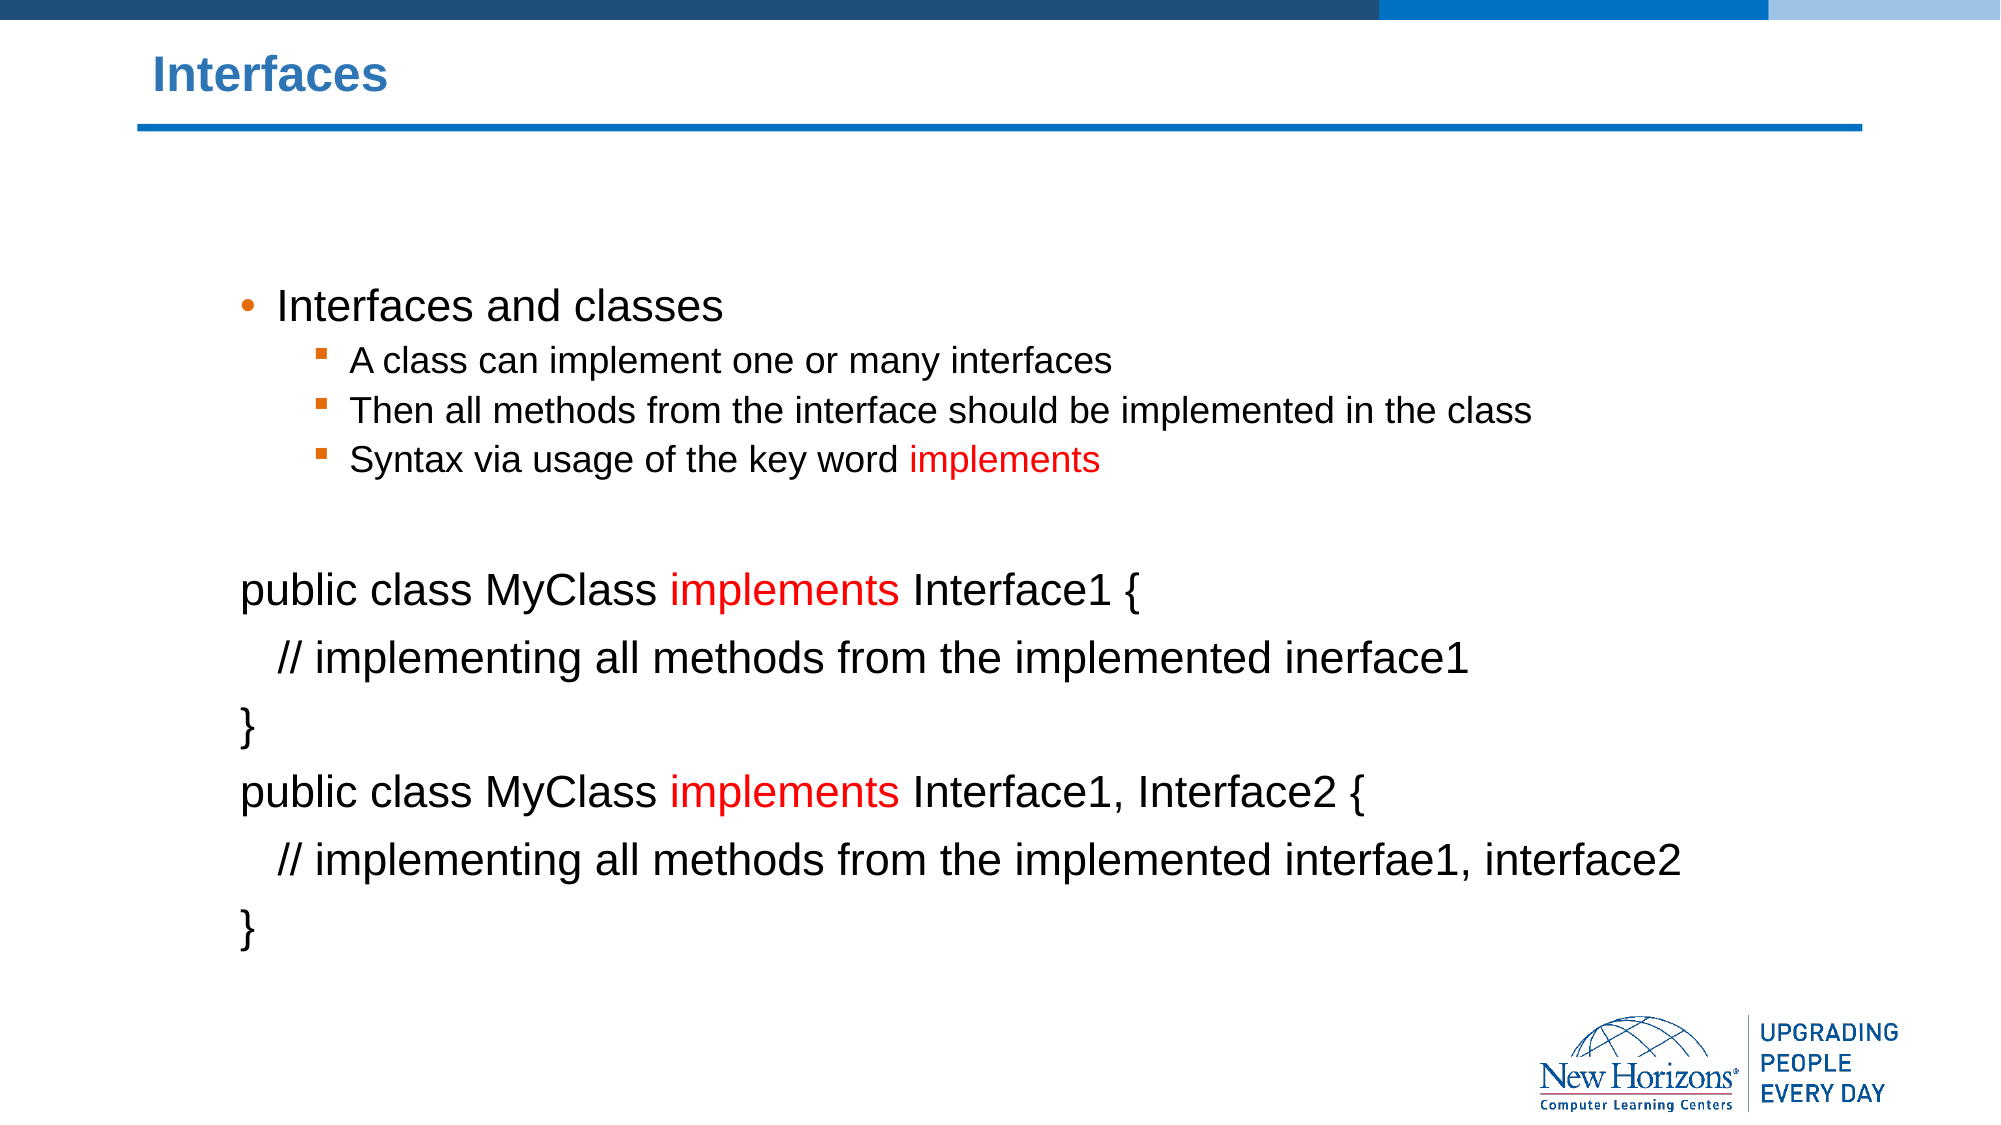

# Interfaces
Interfaces and classes
A class can implement one or many interfaces
Then all methods from the interface should be implemented in the class
Syntax via usage of the key word implements

public class MyClass implements Interface1 {
   // implementing all methods from the implemented inerface1
}
public class MyClass implements Interface1, Interface2 {
   // implementing all methods from the implemented interfae1, interface2
}